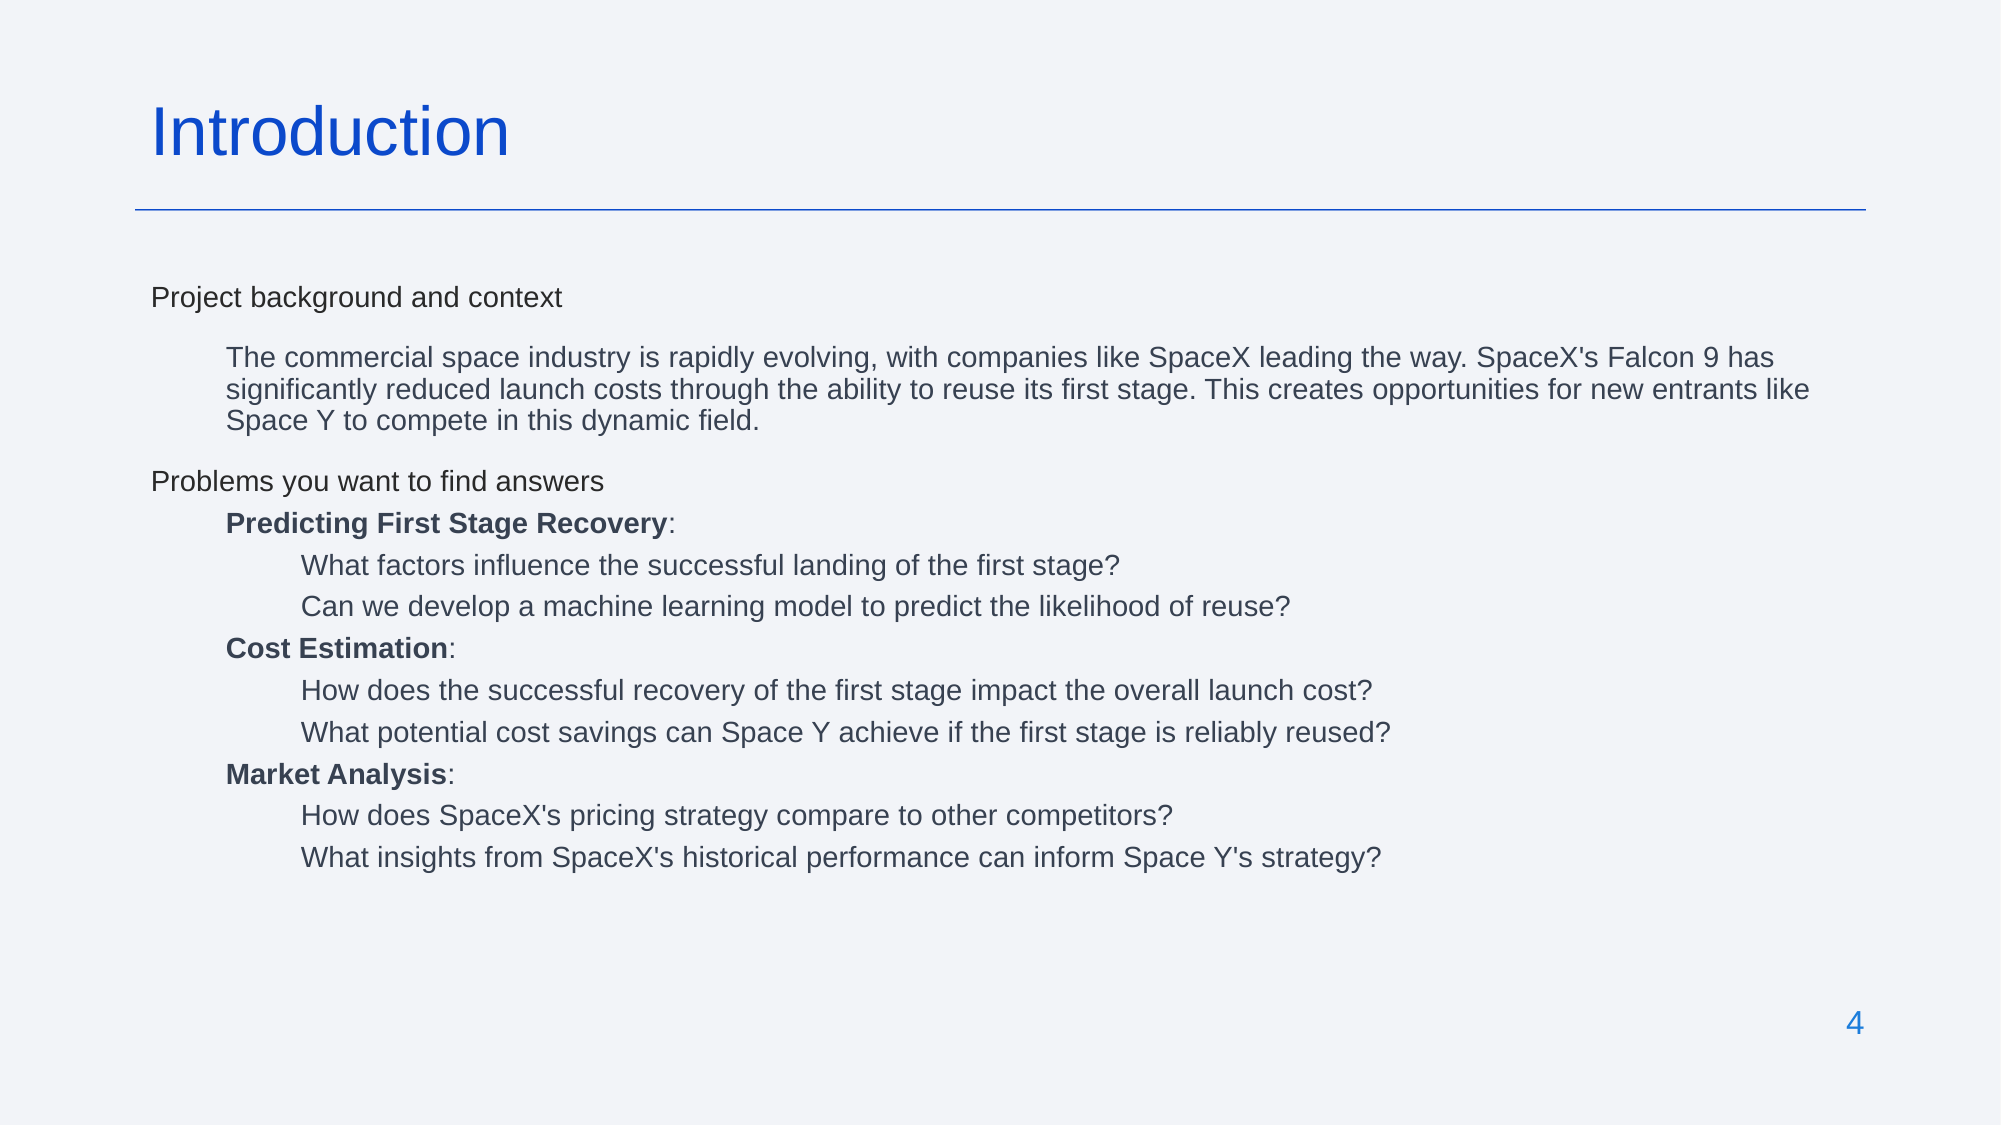

Introduction
Project background and context
The commercial space industry is rapidly evolving, with companies like SpaceX leading the way. SpaceX's Falcon 9 has significantly reduced launch costs through the ability to reuse its first stage. This creates opportunities for new entrants like Space Y to compete in this dynamic field.
Problems you want to find answers
Predicting First Stage Recovery:
What factors influence the successful landing of the first stage?
Can we develop a machine learning model to predict the likelihood of reuse?
Cost Estimation:
How does the successful recovery of the first stage impact the overall launch cost?
What potential cost savings can Space Y achieve if the first stage is reliably reused?
Market Analysis:
How does SpaceX's pricing strategy compare to other competitors?
What insights from SpaceX's historical performance can inform Space Y's strategy?

4